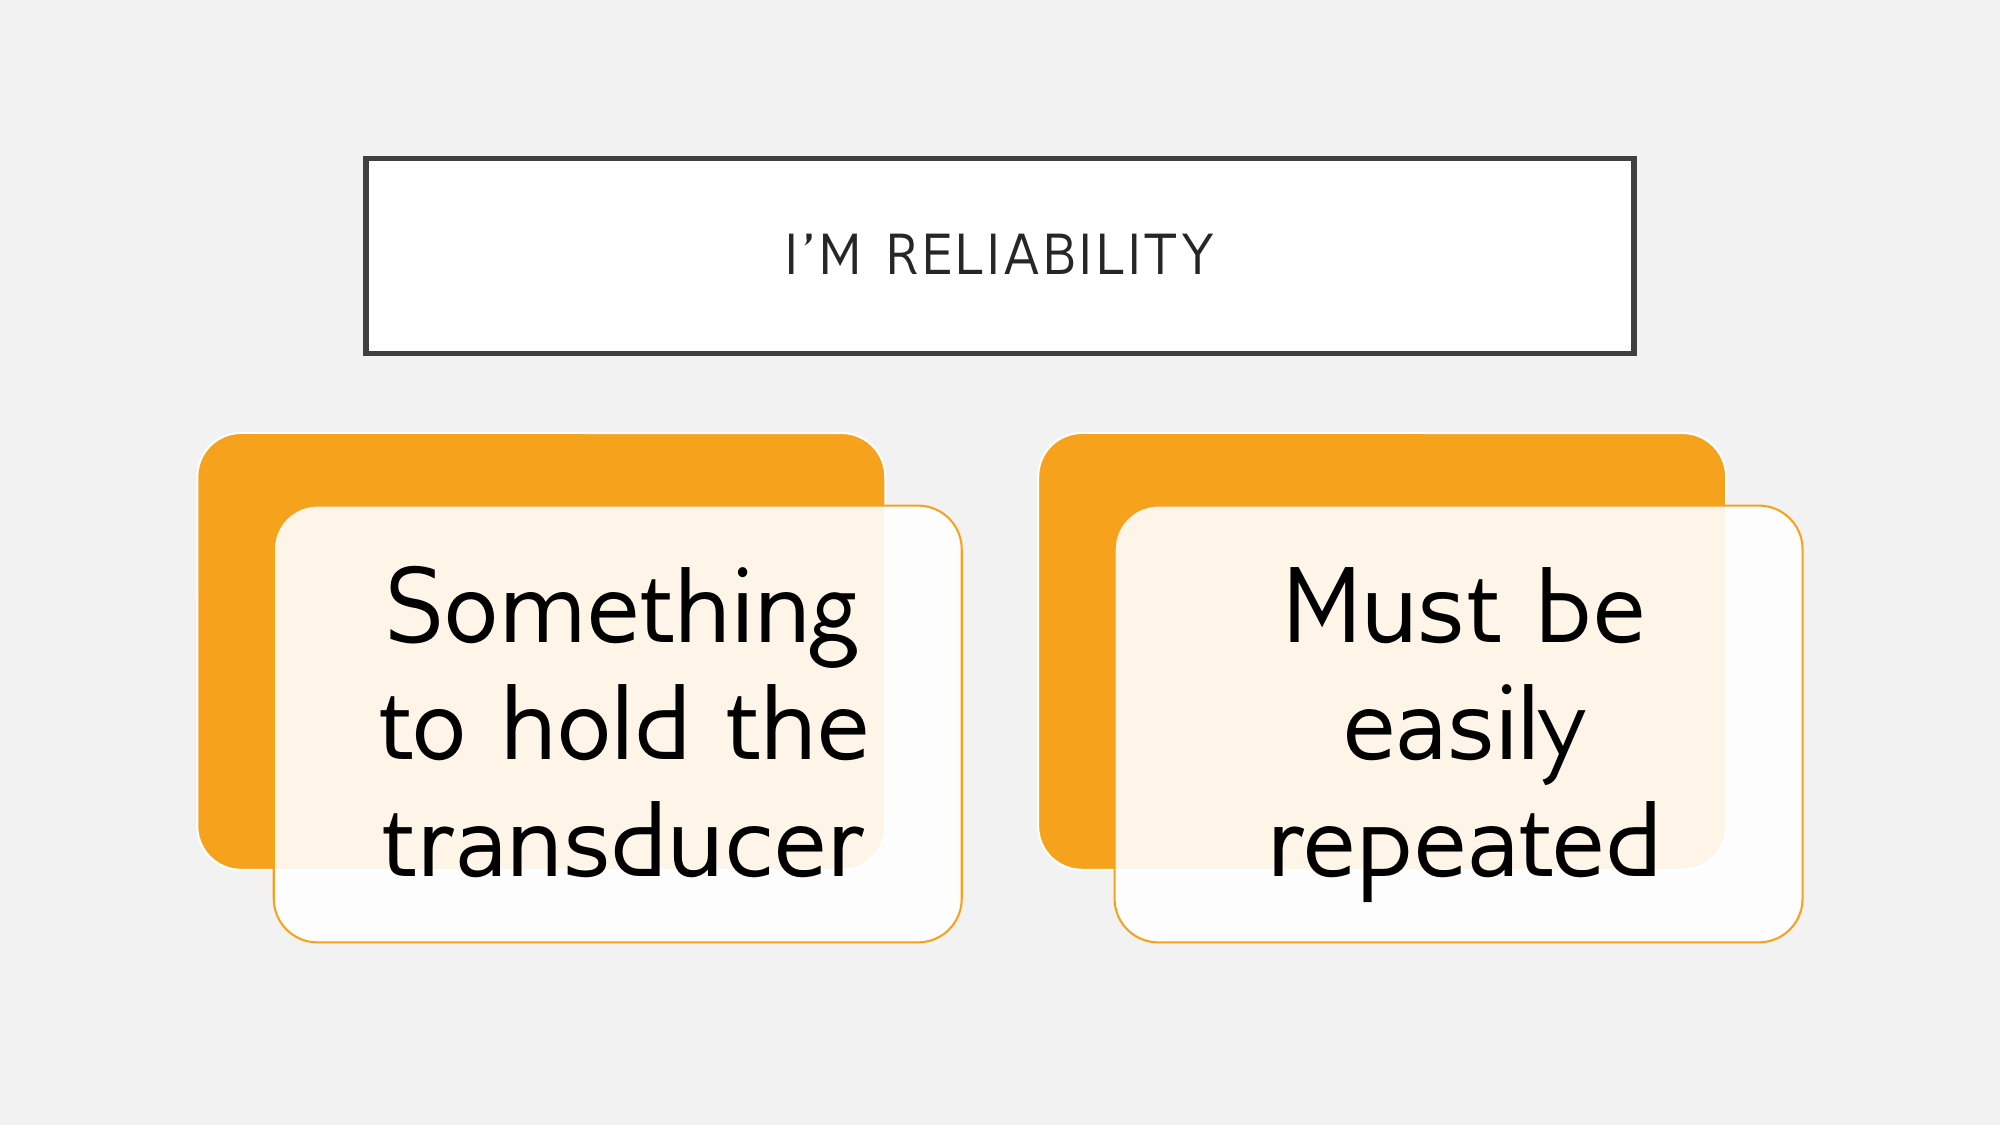

# I’m reliability
Something to hold the transducer
Must be easily repeated